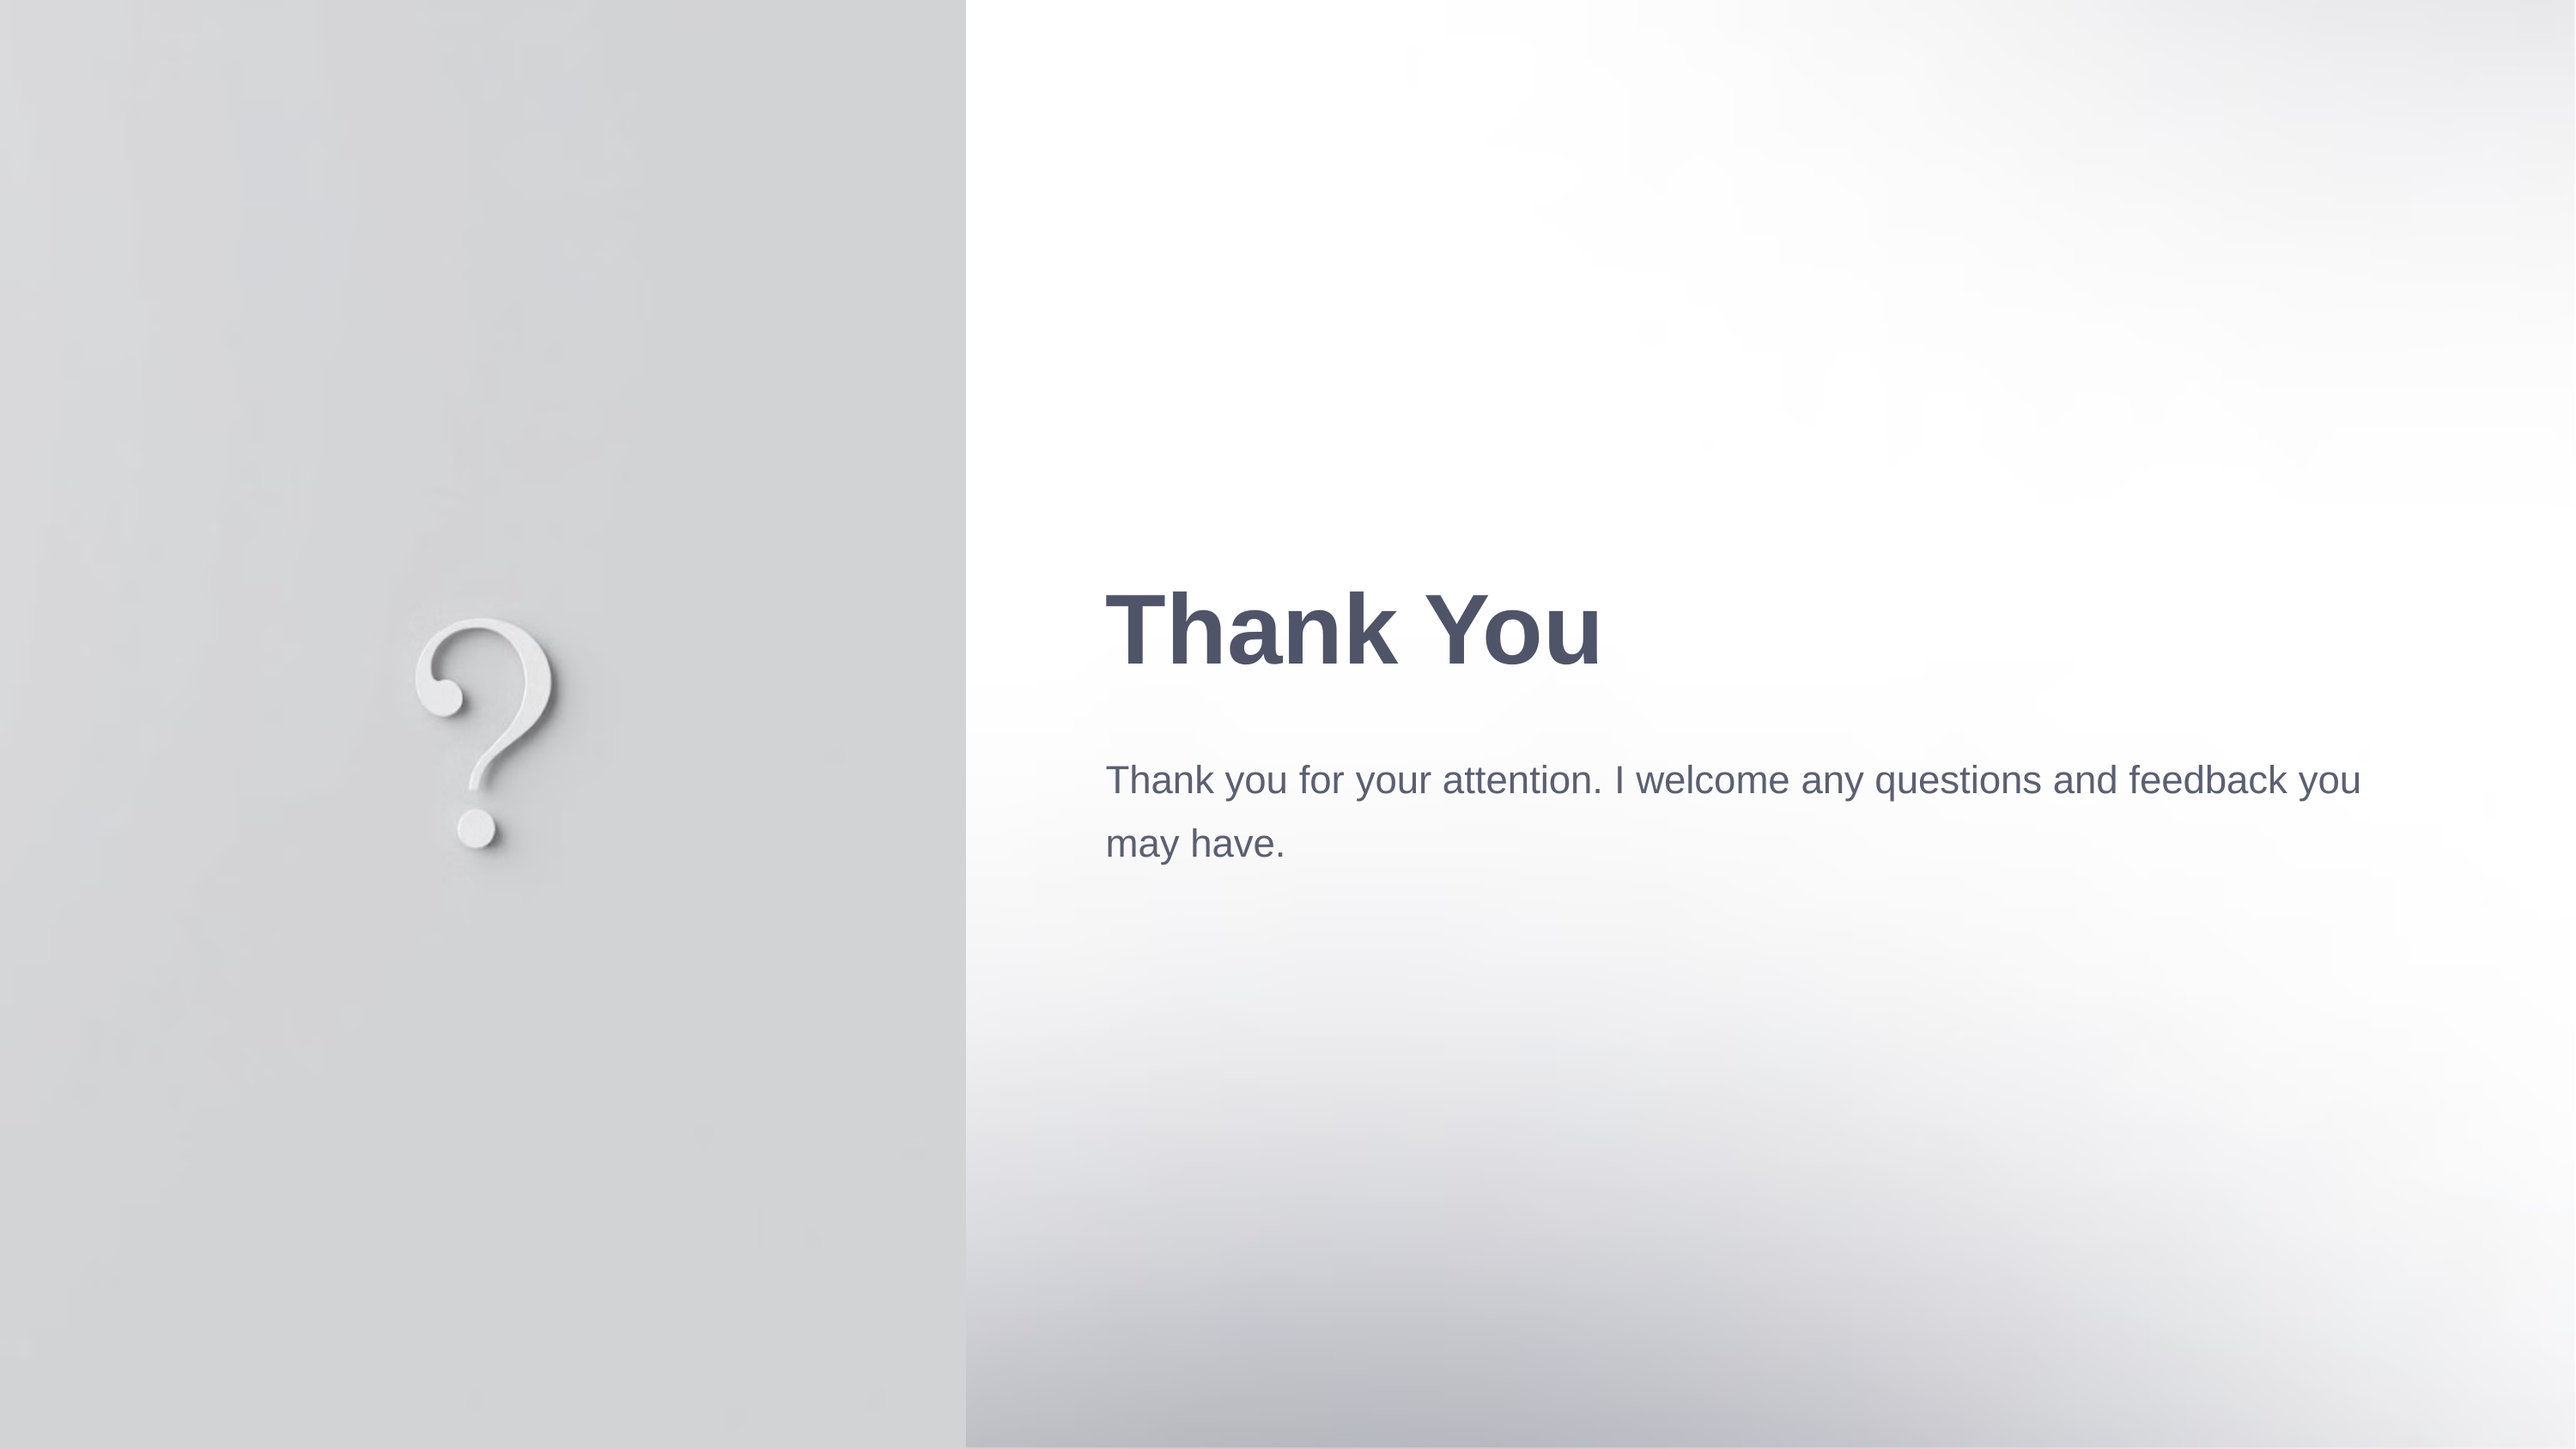

Thank You
Thank you for your attention. I welcome any questions and feedback you may have.